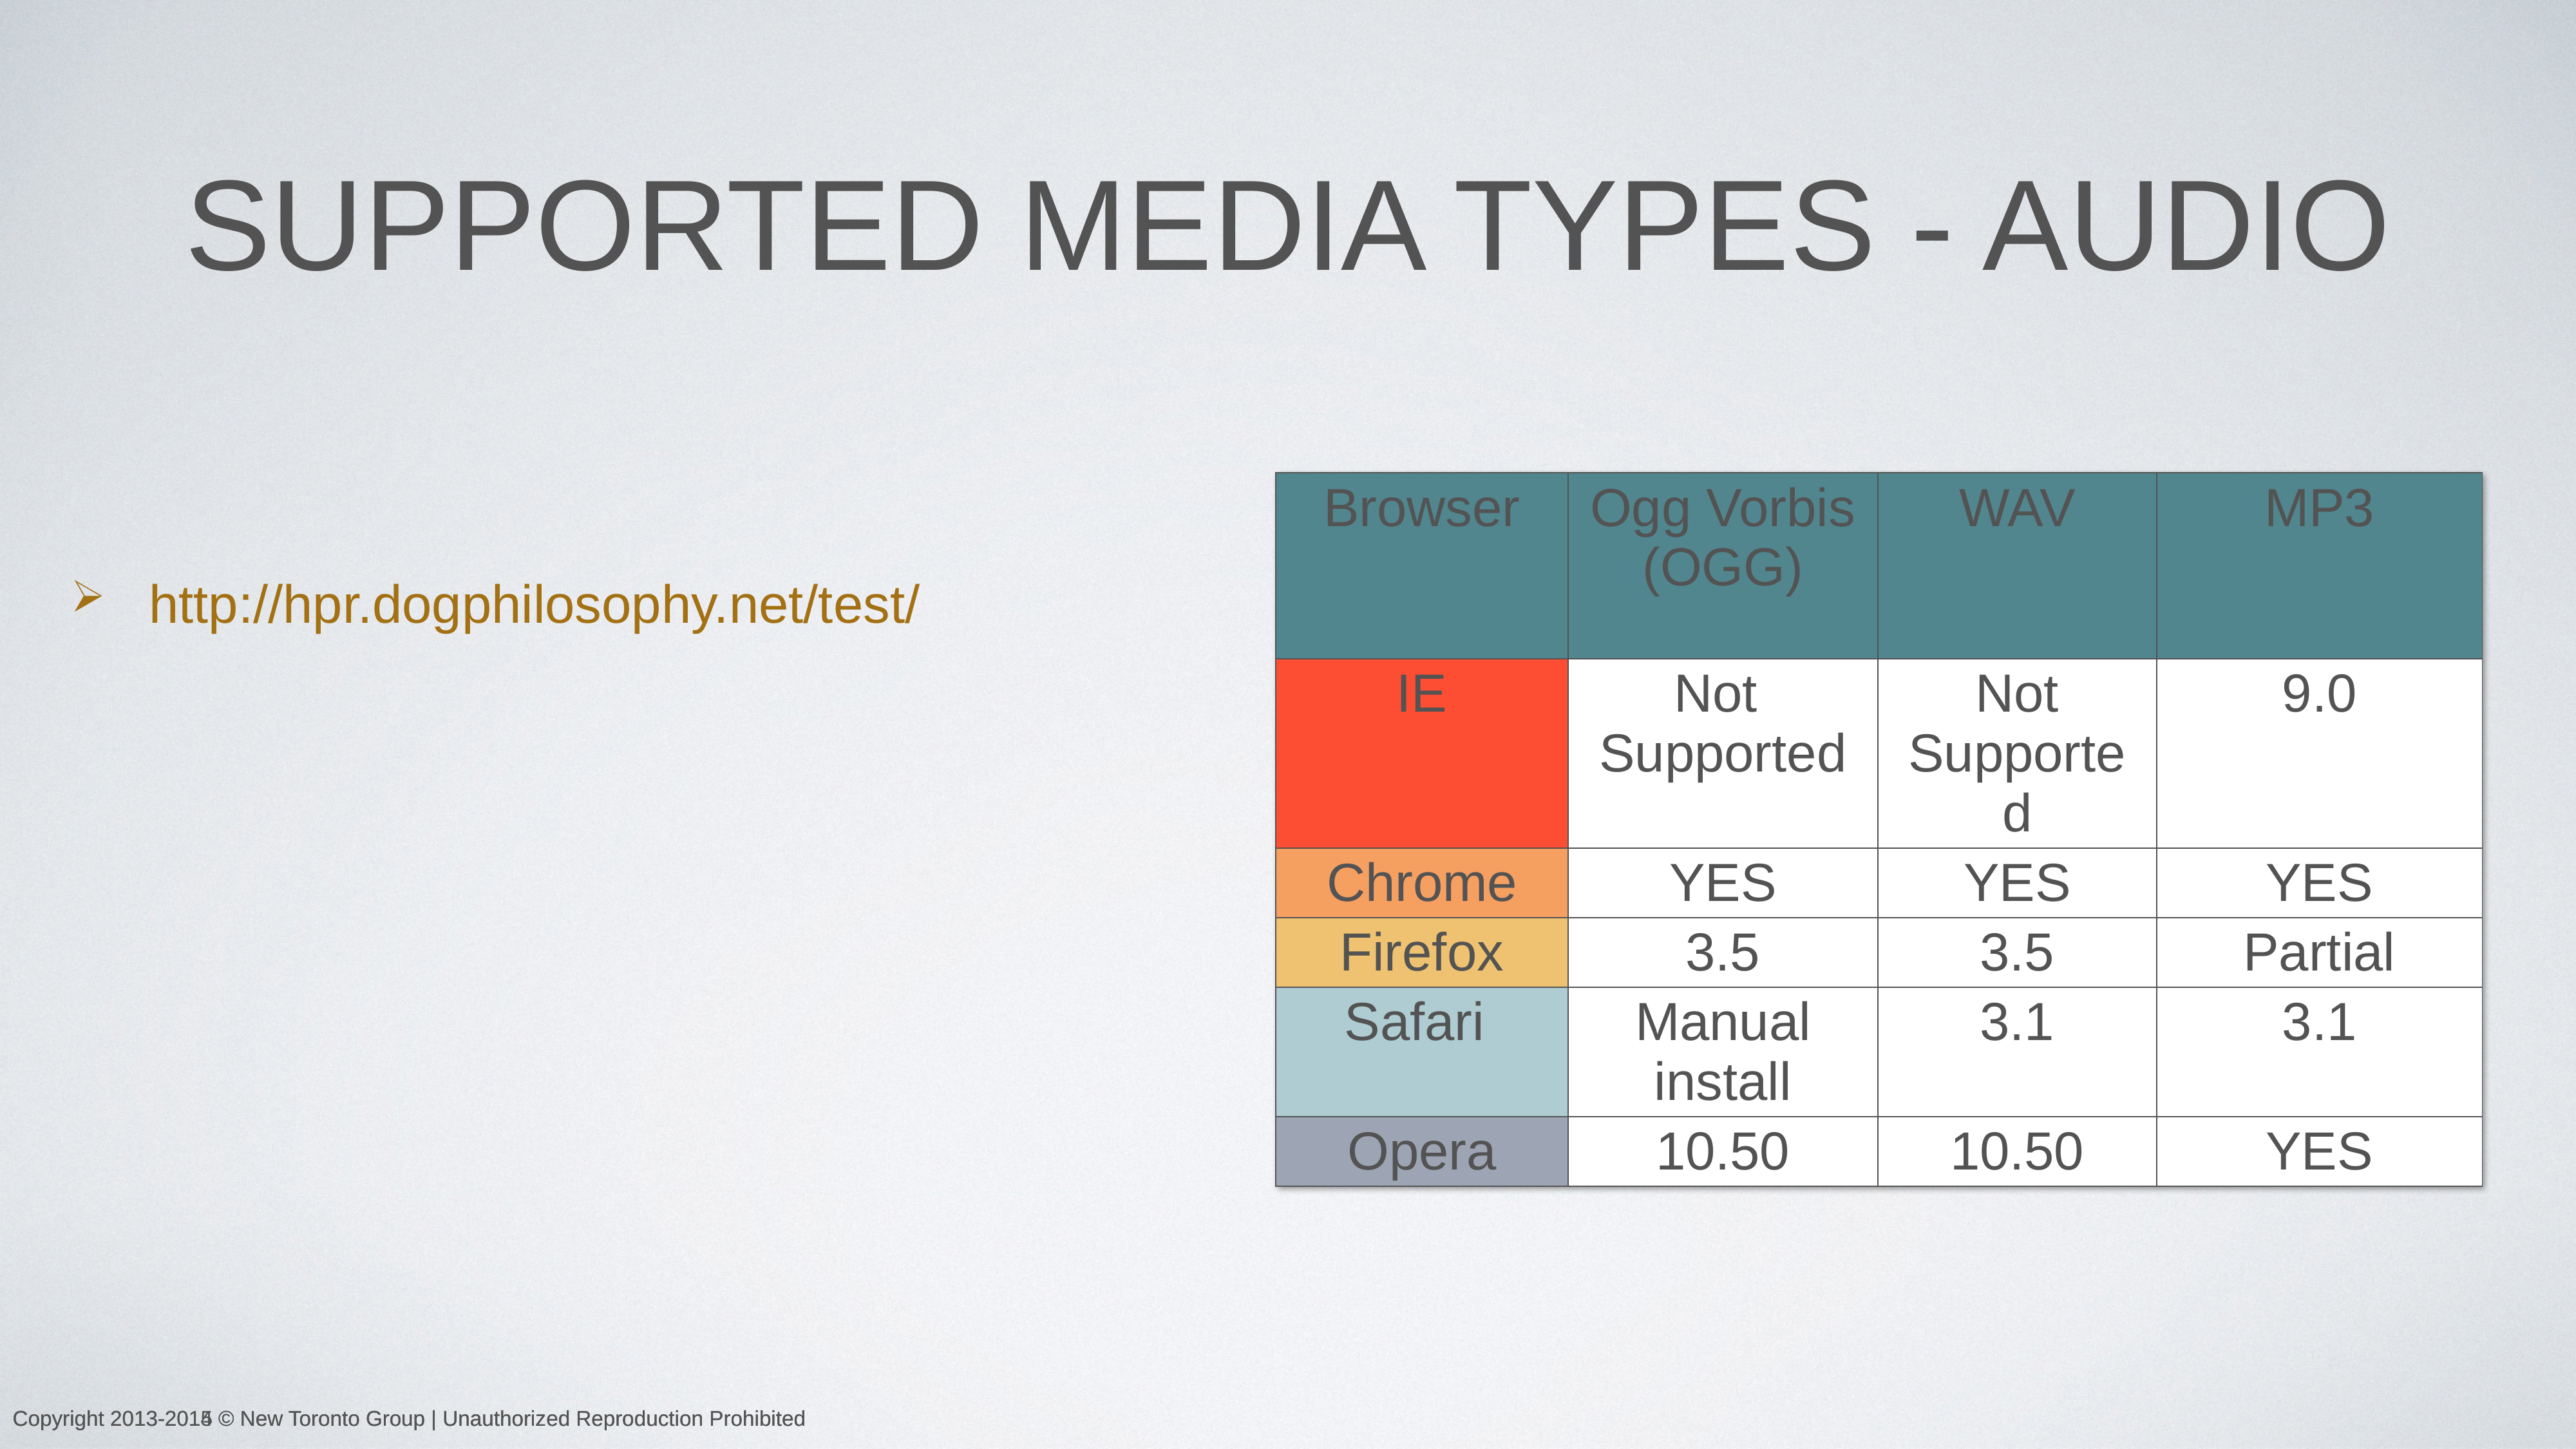

# Supported Media Types - audio

http://hpr.dogphilosophy.net/test/
| Browser | Ogg Vorbis (OGG) | WAV | MP3 |
| --- | --- | --- | --- |
| IE | Not Supported | Not Supported | 9.0 |
| Chrome | YES | YES | YES |
| Firefox | 3.5 | 3.5 | Partial |
| Safari | Manual install | 3.1 | 3.1 |
| Opera | 10.50 | 10.50 | YES |